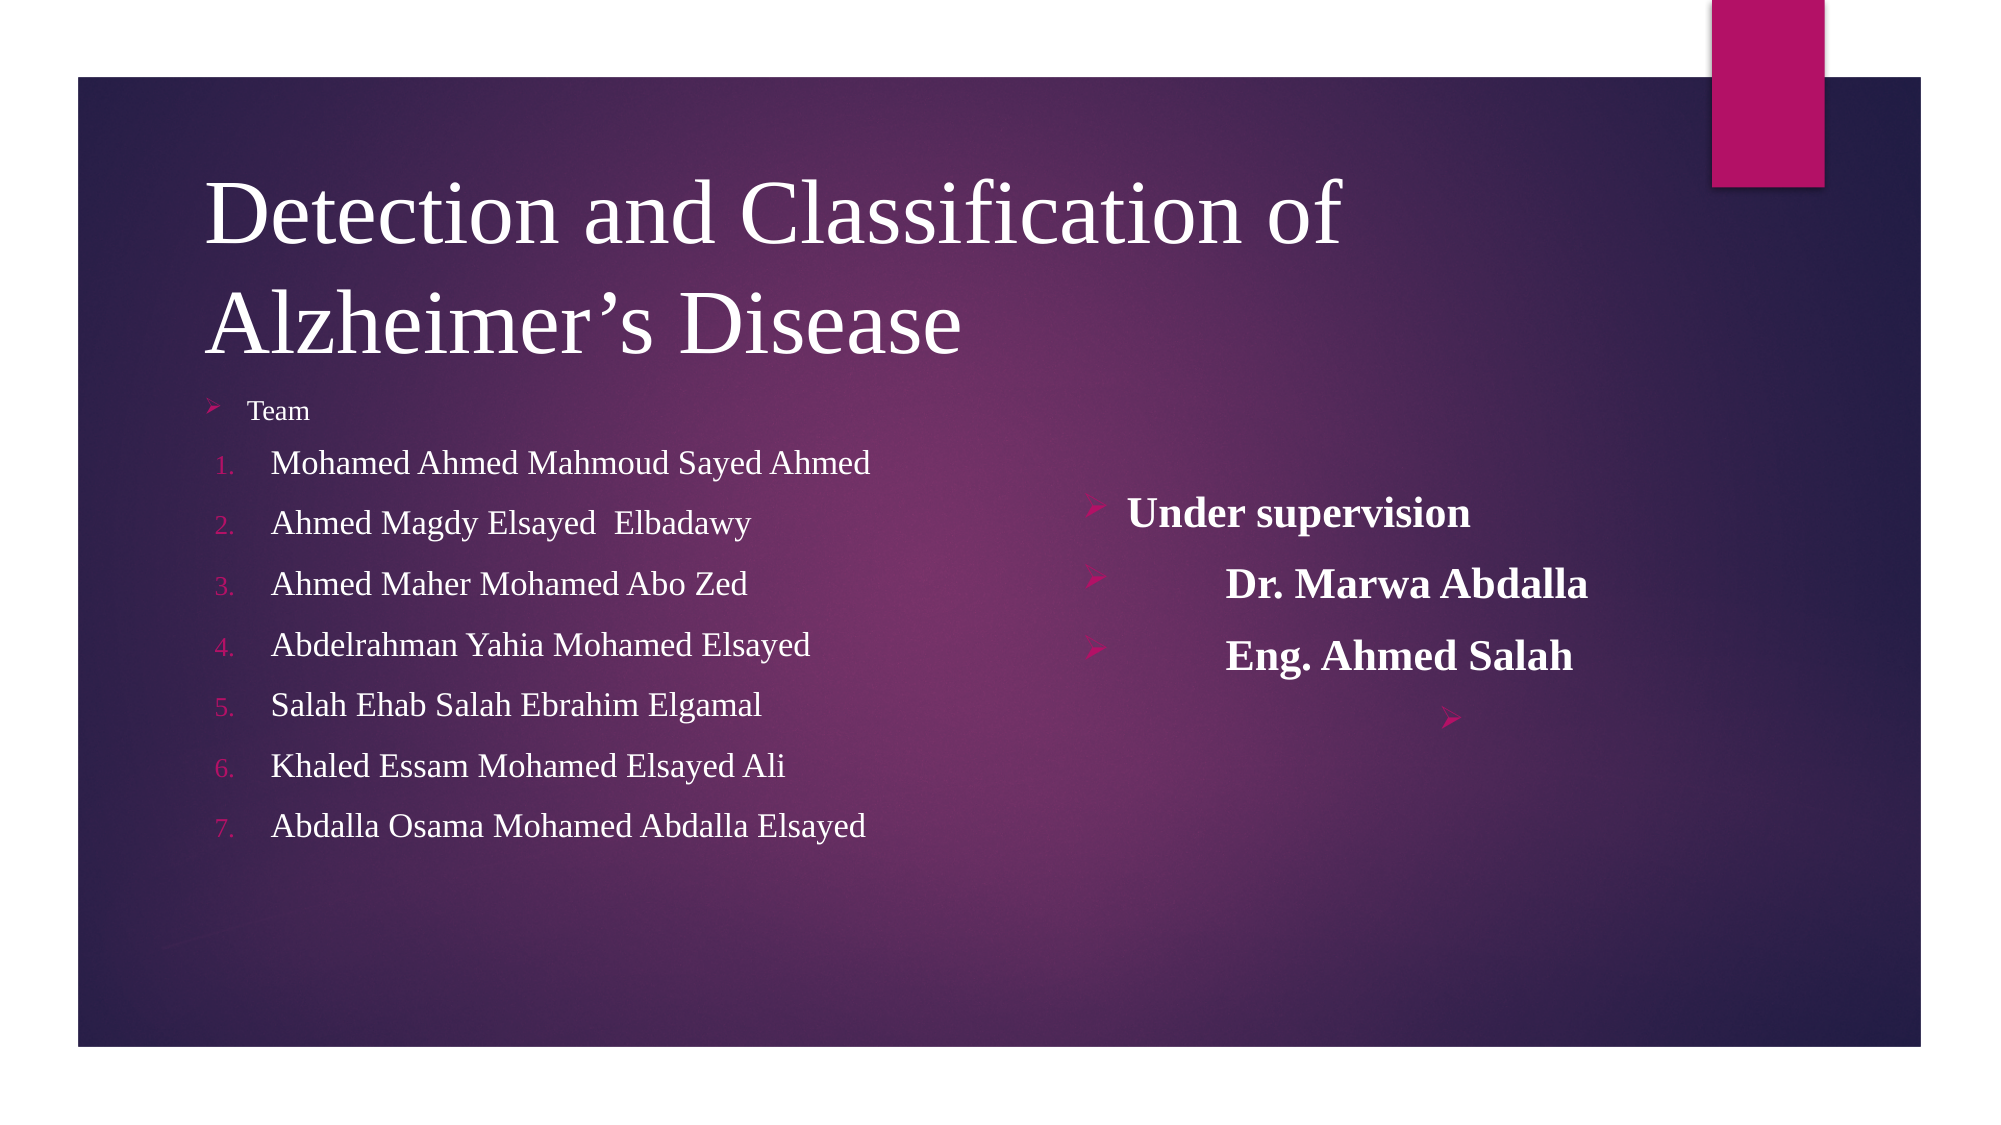

# Detection and Classification of Alzheimer’s Disease
Team

Mohamed Ahmed Mahmoud Sayed Ahmed
Ahmed Magdy Elsayed  Elbadawy
Ahmed Maher Mohamed Abo Zed
Abdelrahman Yahia Mohamed Elsayed
Salah Ehab Salah Ebrahim Elgamal
Khaled Essam Mohamed Elsayed Ali
Abdalla Osama Mohamed Abdalla Elsayed

Under supervision
         Dr. Marwa Abdalla
         Eng. Ahmed Salah